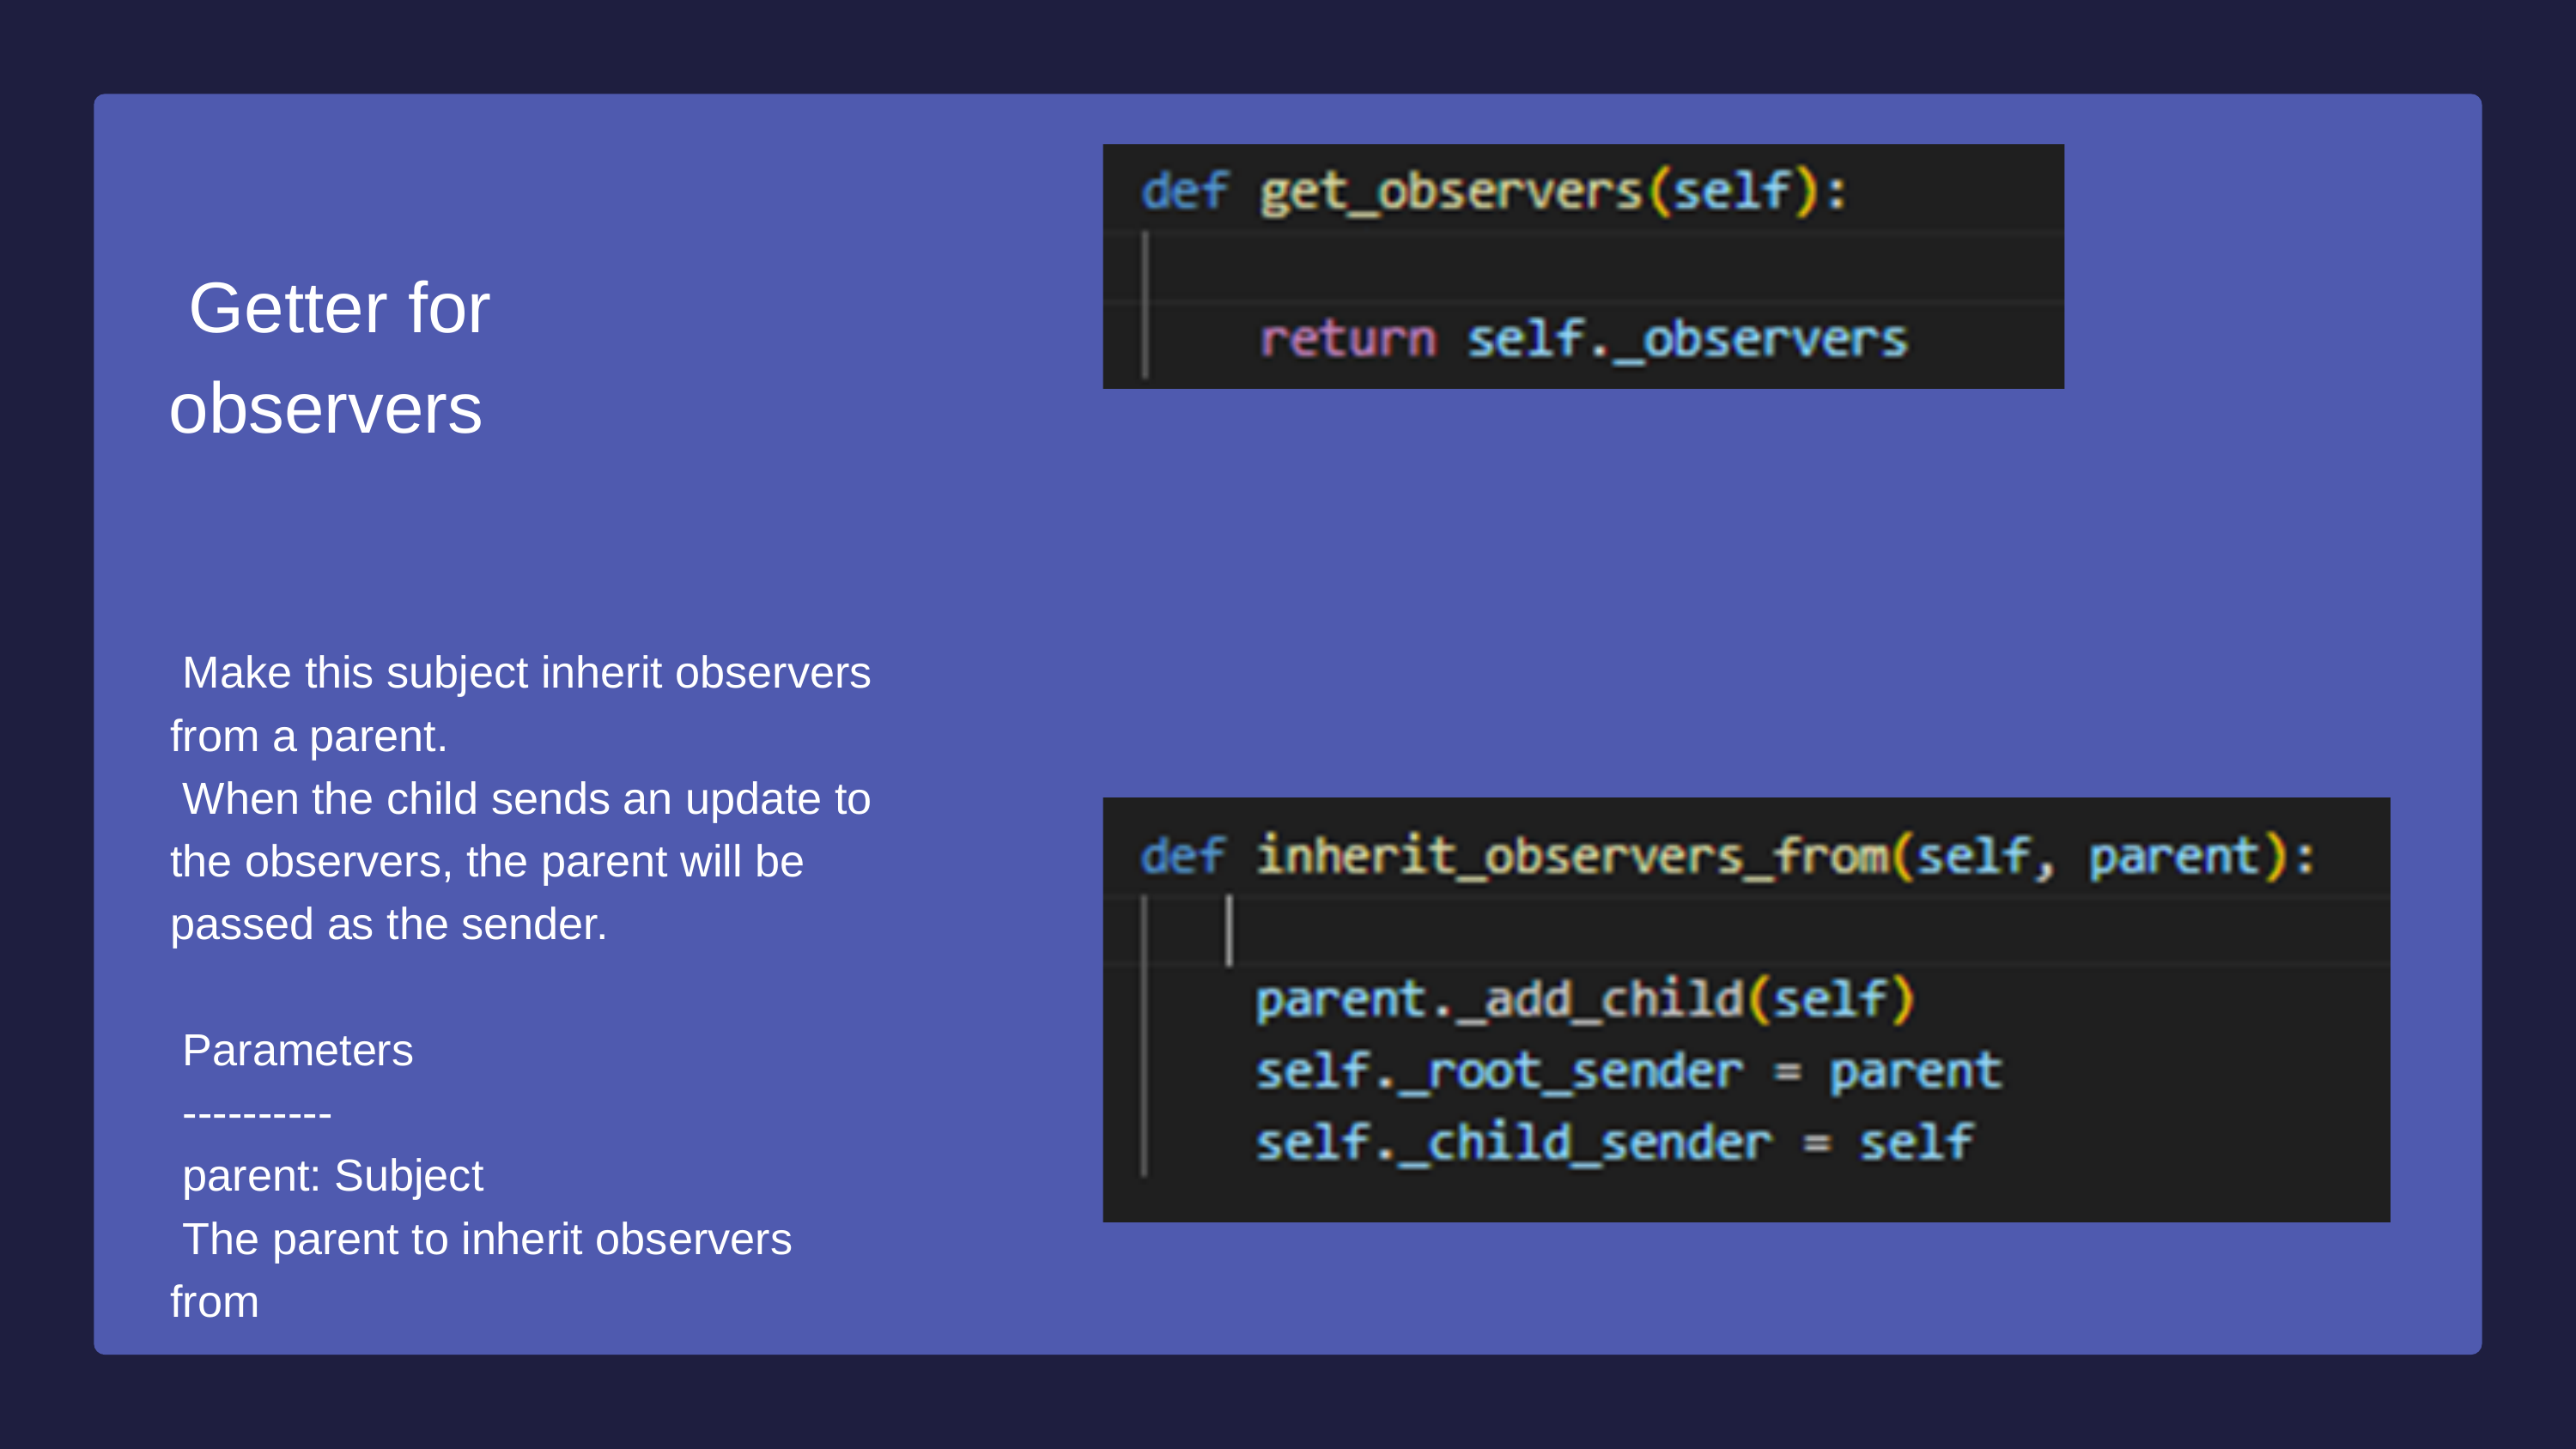

Getter for observers
 Make this subject inherit observers from a parent.
 When the child sends an update to the observers, the parent will be passed as the sender.

 Parameters
 ----------
 parent: Subject
 The parent to inherit observers from